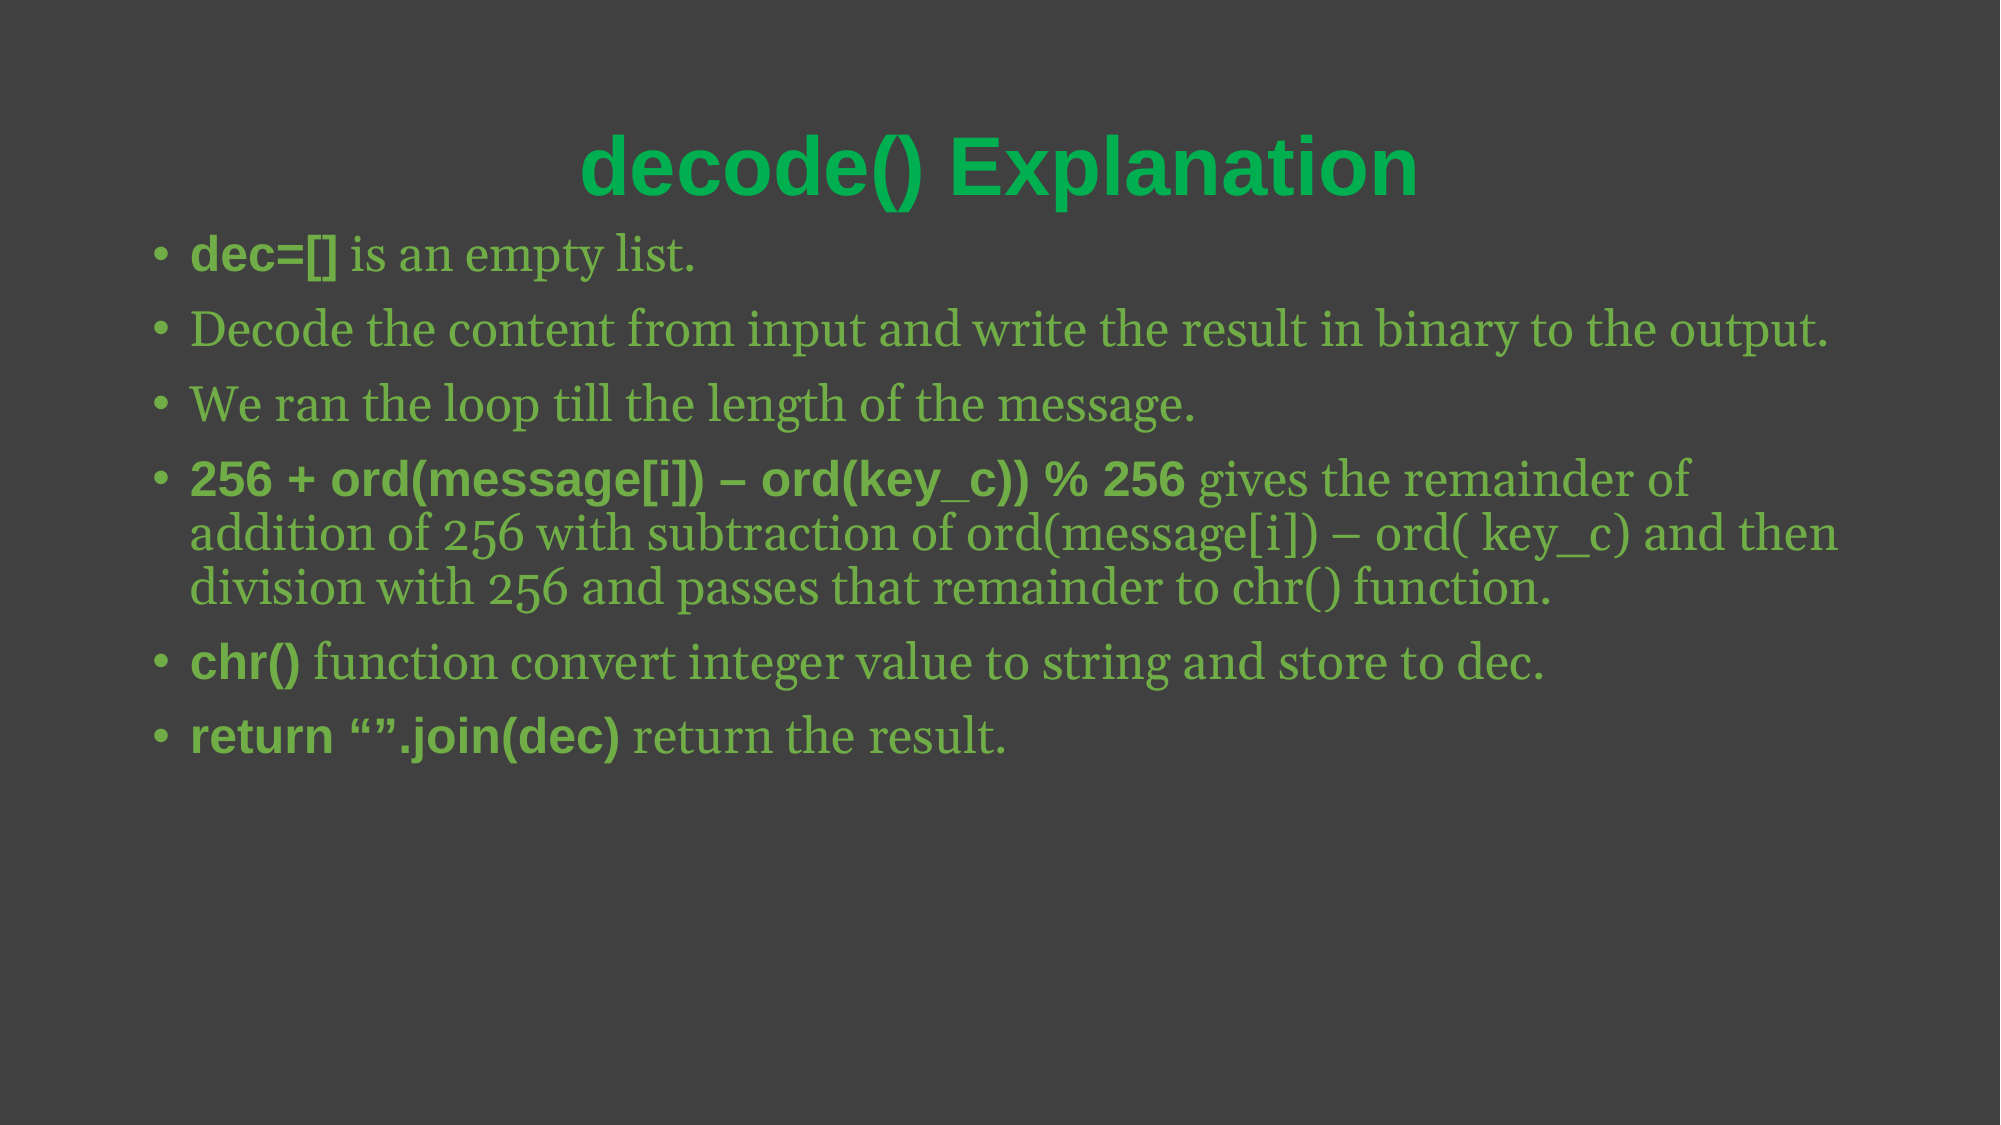

# decode() Explanation
dec=[] is an empty list.
Decode the content from input and write the result in binary to the output.
We ran the loop till the length of the message.
256 + ord(message[i]) – ord(key_c)) % 256 gives the remainder of addition of 256 with subtraction of ord(message[i]) – ord( key_c) and then division with 256 and passes that remainder to chr() function.
chr() function convert integer value to string and store to dec.
return “”.join(dec) return the result.